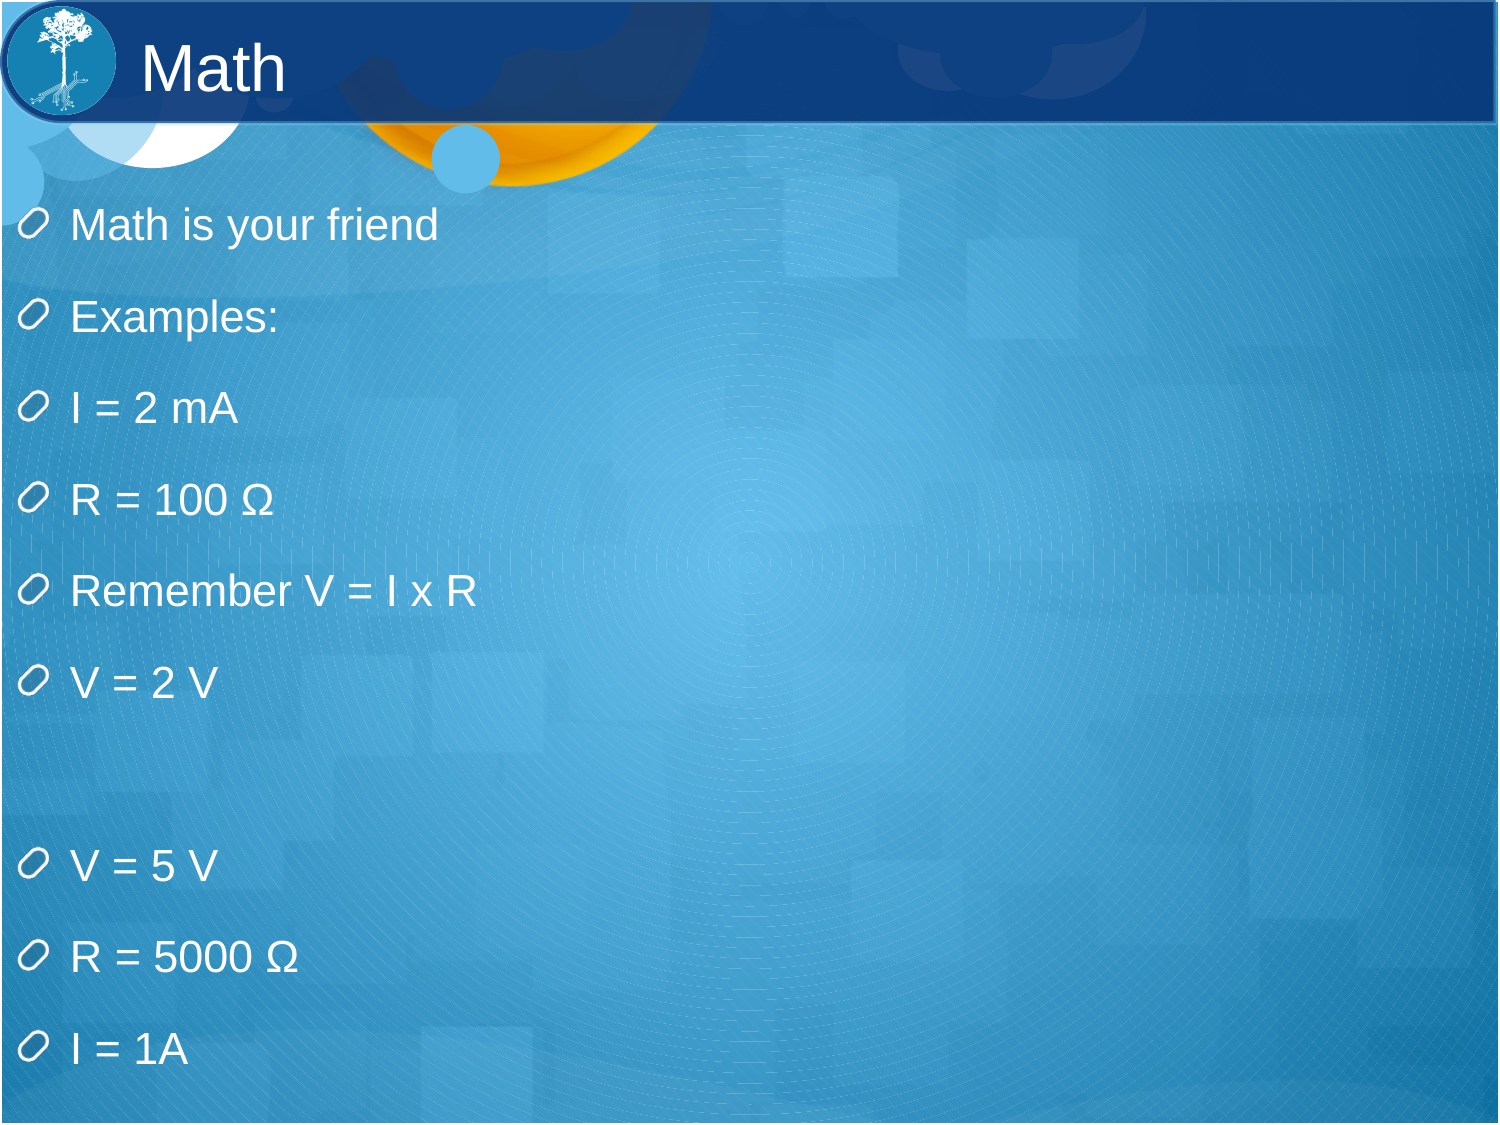

# Math
Math is your friend
Examples:
I = 2 mA
R = 100 Ω
Remember V = I x R
V = 2 V

V = 5 V
R = 5000 Ω
I = 1A